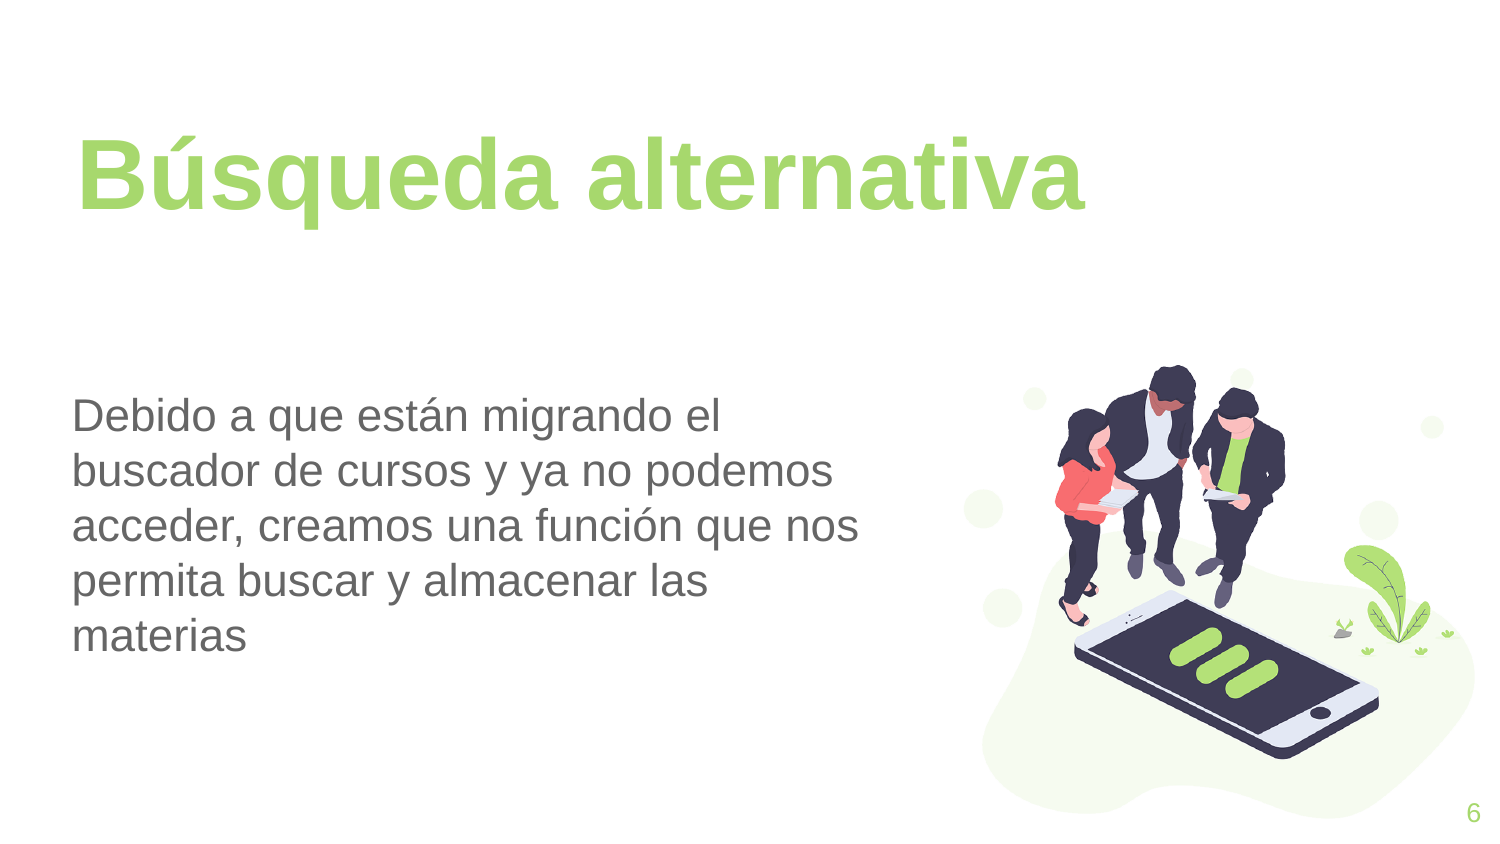

# Búsqueda alternativa
Debido a que están migrando el buscador de cursos y ya no podemos acceder, creamos una función que nos permita buscar y almacenar las materias
6